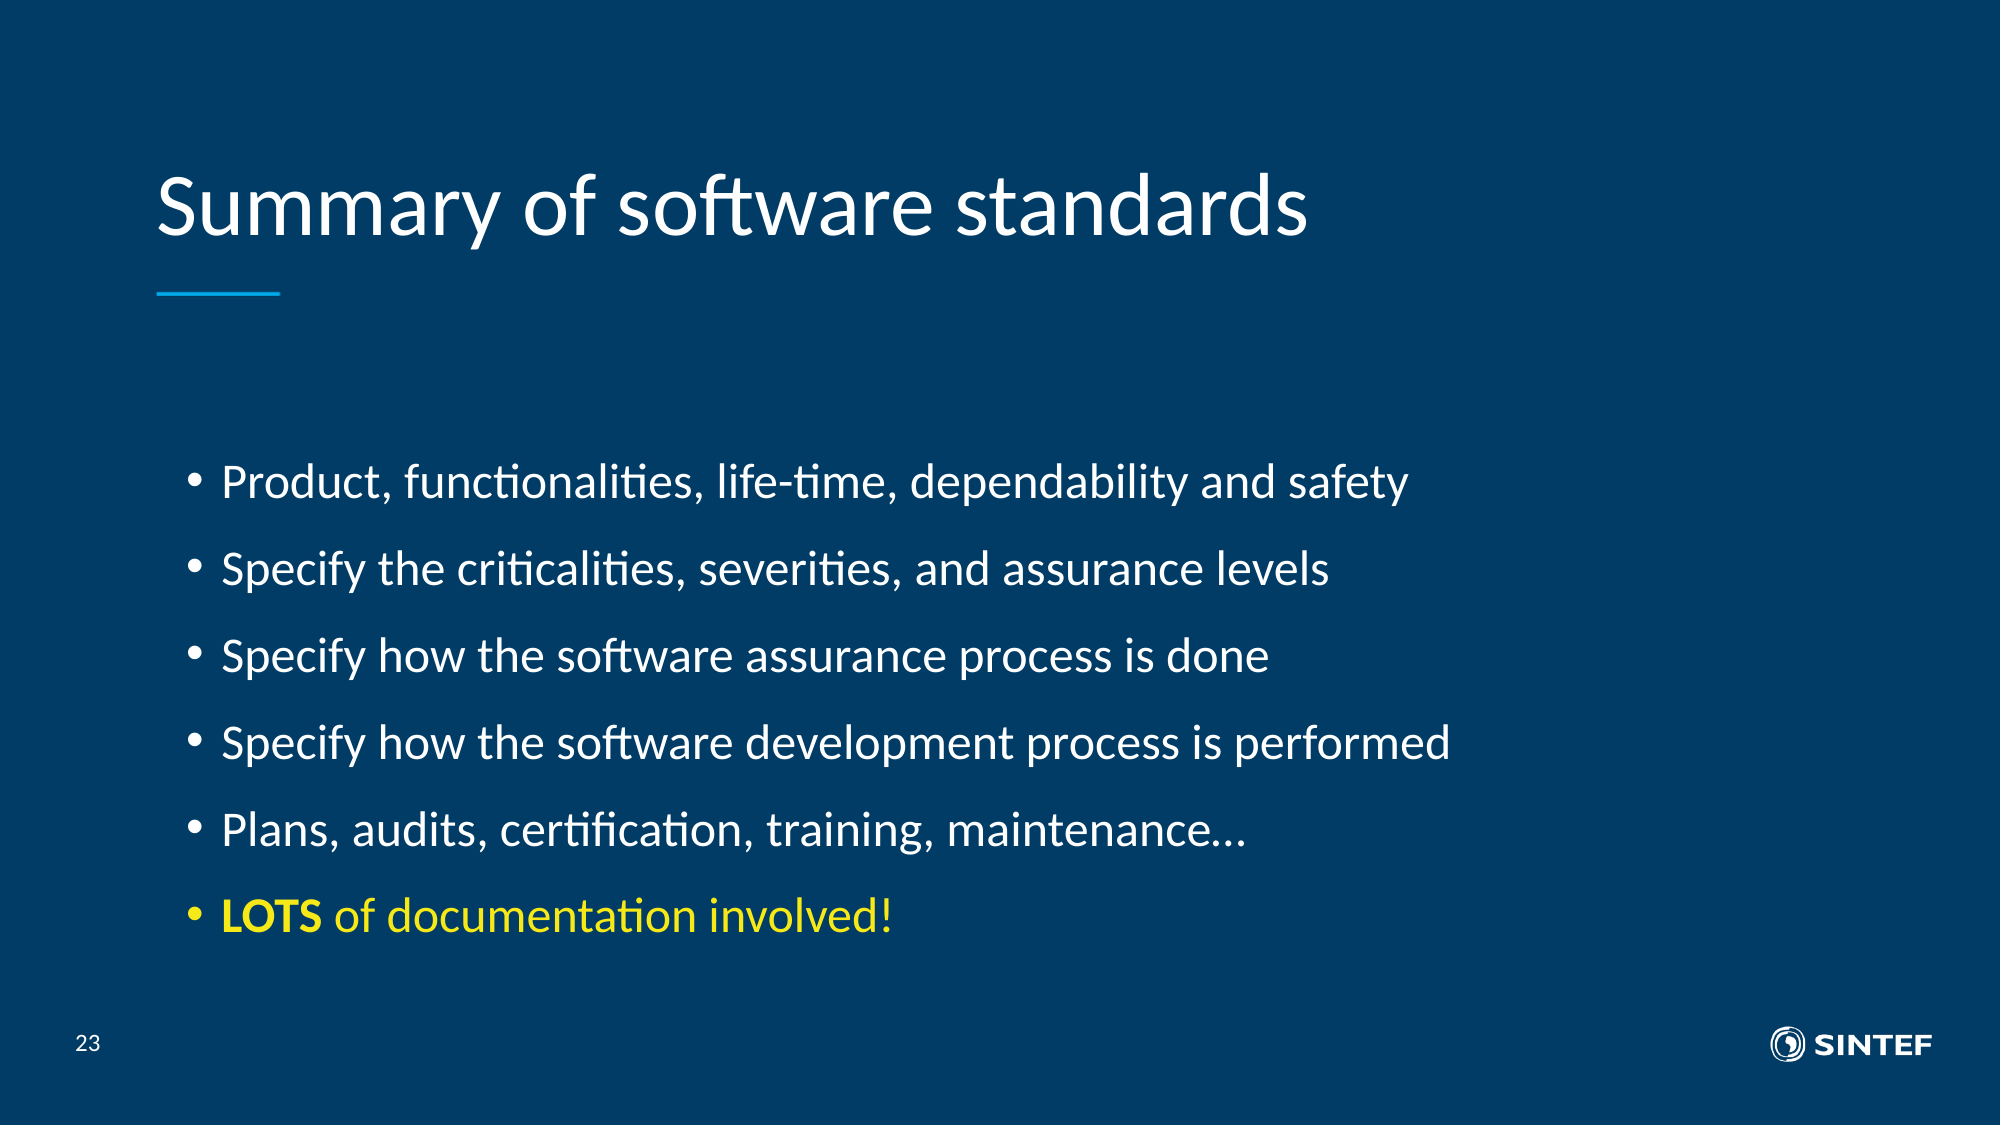

# Summary of software standards
Product, functionalities, life-time, dependability and safety
Specify the criticalities, severities, and assurance levels
Specify how the software assurance process is done
Specify how the software development process is performed
Plans, audits, certification, training, maintenance…
LOTS of documentation involved!
23